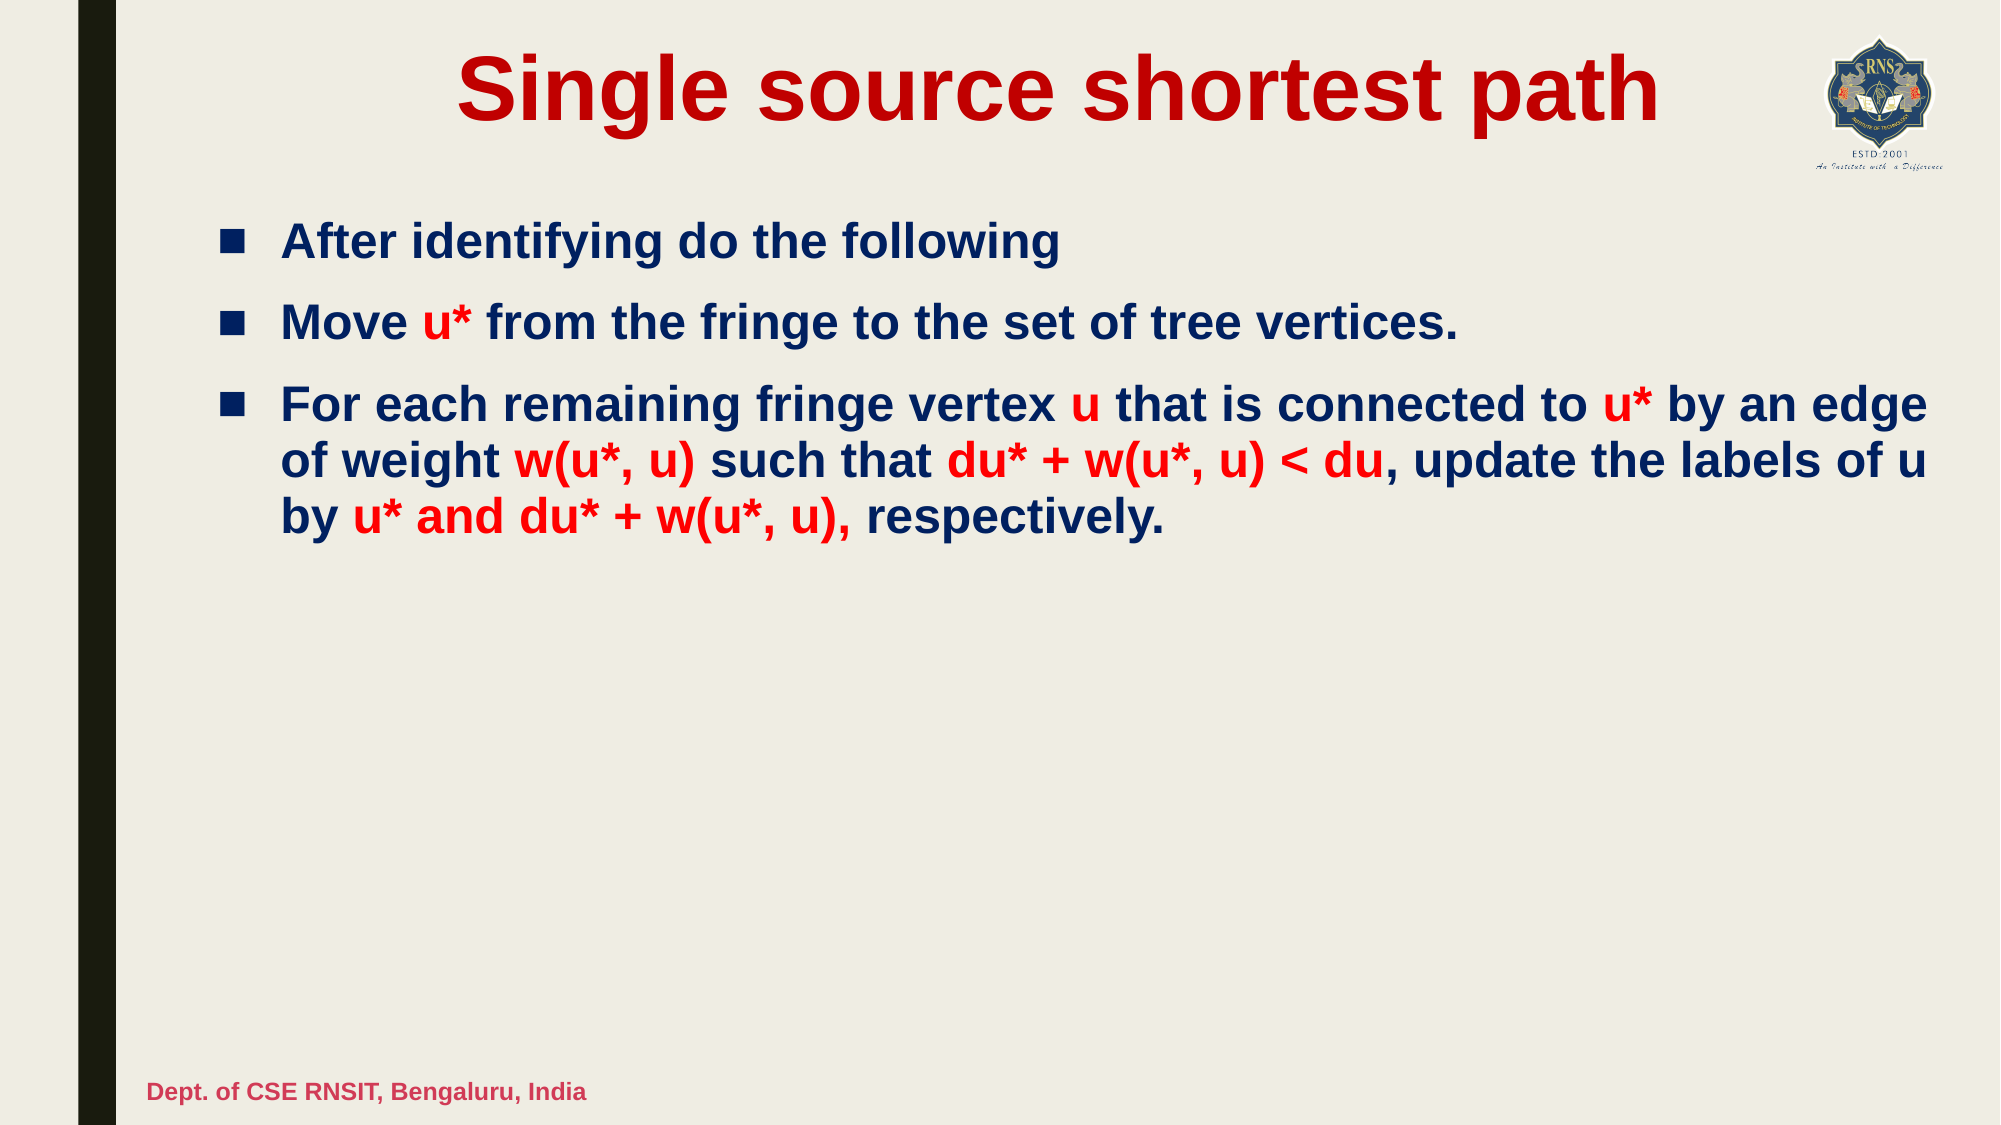

# Single source shortest path
After identifying do the following
Move u* from the fringe to the set of tree vertices.
For each remaining fringe vertex u that is connected to u* by an edge of weight w(u*, u) such that du* + w(u*, u) < du, update the labels of u by u* and du* + w(u*, u), respectively.

Dept. of CSE RNSIT, Bengaluru, India